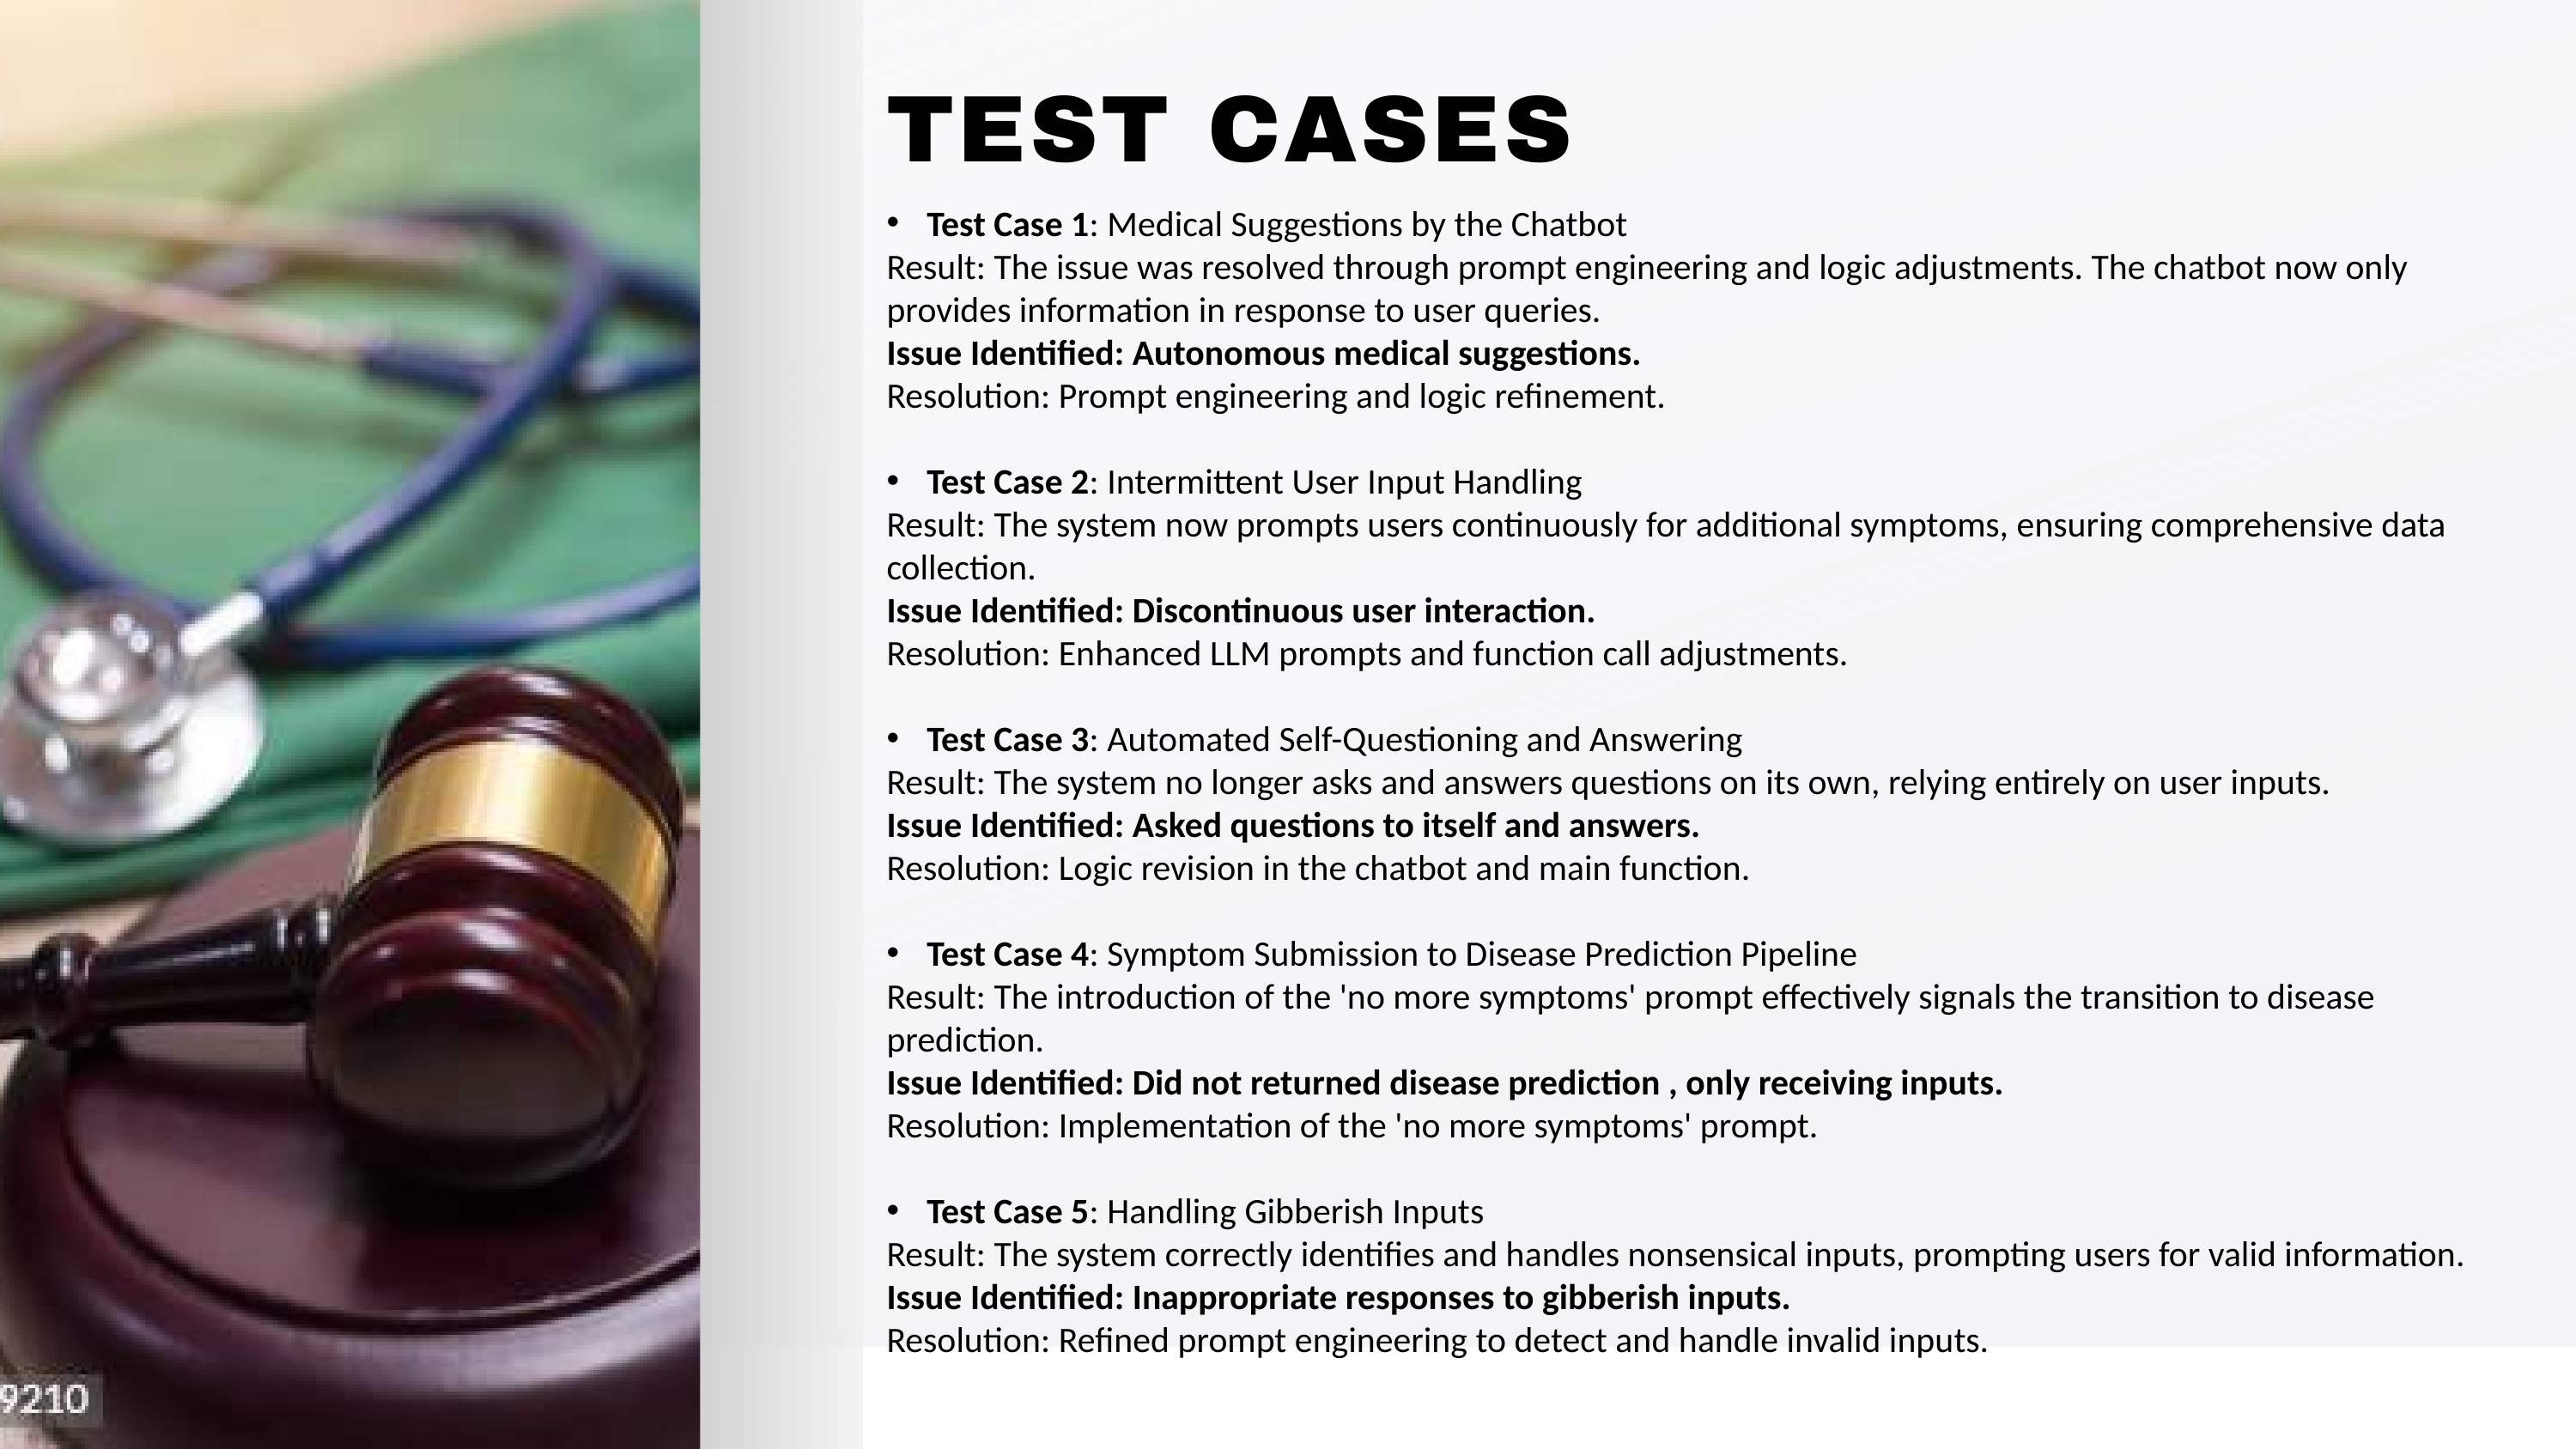

TEST CASES
Test Case 1: Medical Suggestions by the Chatbot
Result: The issue was resolved through prompt engineering and logic adjustments. The chatbot now only provides information in response to user queries.
Issue Identified: Autonomous medical suggestions.
Resolution: Prompt engineering and logic refinement.

Test Case 2: Intermittent User Input Handling
Result: The system now prompts users continuously for additional symptoms, ensuring comprehensive data collection.
Issue Identified: Discontinuous user interaction.
Resolution: Enhanced LLM prompts and function call adjustments.

Test Case 3: Automated Self-Questioning and Answering
Result: The system no longer asks and answers questions on its own, relying entirely on user inputs.
Issue Identified: Asked questions to itself and answers.
Resolution: Logic revision in the chatbot and main function.

Test Case 4: Symptom Submission to Disease Prediction Pipeline
Result: The introduction of the 'no more symptoms' prompt effectively signals the transition to disease prediction.
Issue Identified: Did not returned disease prediction , only receiving inputs.
Resolution: Implementation of the 'no more symptoms' prompt.

Test Case 5: Handling Gibberish Inputs
Result: The system correctly identifies and handles nonsensical inputs, prompting users for valid information.
Issue Identified: Inappropriate responses to gibberish inputs.
Resolution: Refined prompt engineering to detect and handle invalid inputs.